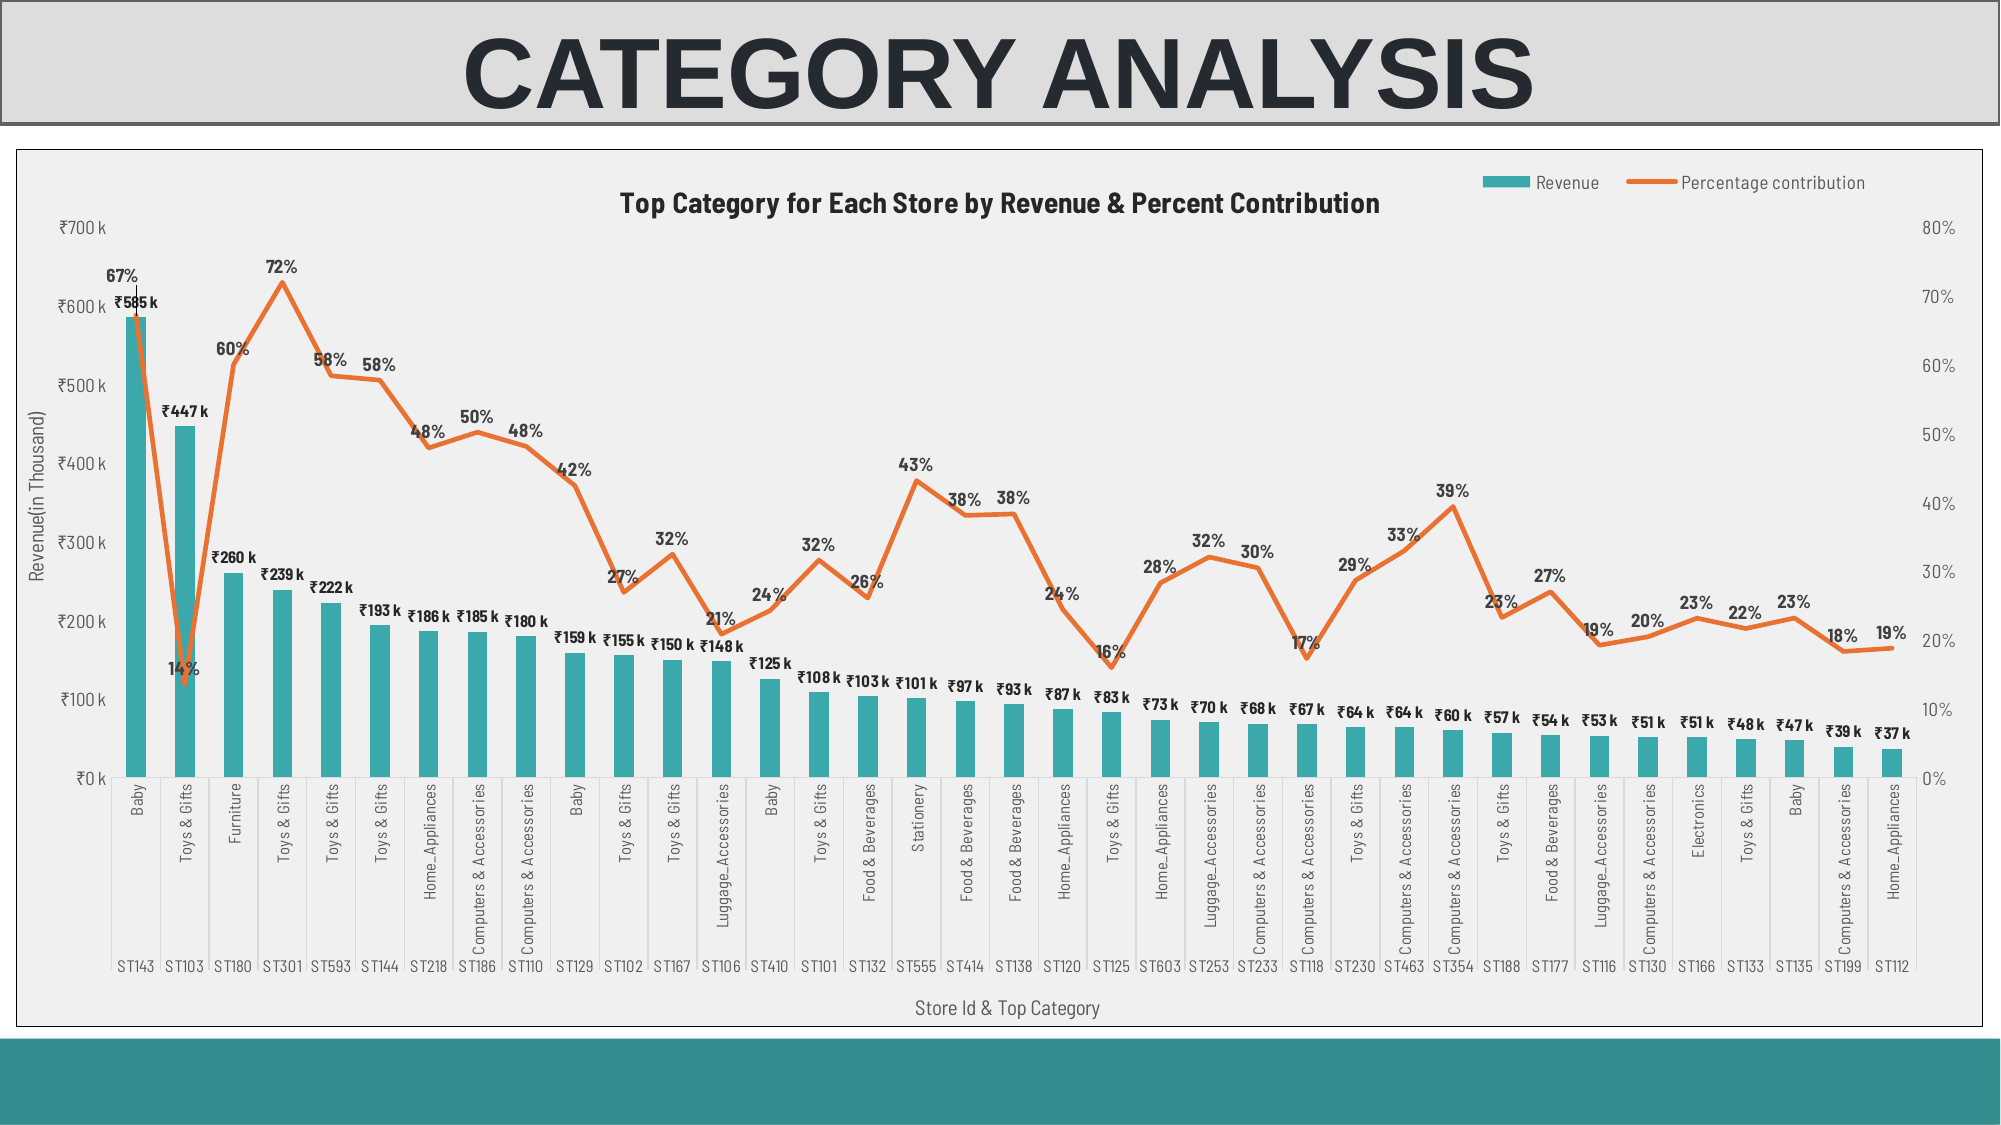

CATEGORY ANALYSIS

### Chart: Top Category for Each Store by Revenue & Percent Contribution

| Category | Revenue | Percentage contribution |
|---|---|---|
| Baby | 585422.370000001 | 0.672065574654265 |
| Toys & Gifts | 446612.340000001 | 0.135448930147851 |
| Furniture | 259995.389999999 | 0.600170151254793 |
| Toys & Gifts | 238917.739999999 | 0.719906373922461 |
| Toys & Gifts | 222146.99 | 0.583980382199374 |
| Toys & Gifts | 193293.09 | 0.577536199861798 |
| Home_Appliances | 186259.45 | 0.479102604681181 |
| Computers & Accessories | 185076.99 | 0.50198700090735 |
| Computers & Accessories | 179791.66 | 0.4812989549653 |
| Baby | 158569.23 | 0.424052365921235 |
| Toys & Gifts | 155305.259999999 | 0.268977494776159 |
| Toys & Gifts | 149993.779999999 | 0.32452928914991 |
| Luggage_Accessories | 147912.78 | 0.208242148446421 |
| Baby | 125376.63 | 0.242635961264831 |
| Toys & Gifts | 108098.64 | 0.315916841808861 |
| Food & Beverages | 103387.259999999 | 0.260793429859476 |
| Stationery | 100794.55 | 0.431597275018077 |
| Food & Beverages | 97077.42 | 0.38095345357336 |
| Food & Beverages | 93481.7600000001 | 0.382982367001143 |
| Home_Appliances | 86511.2499999999 | 0.244221248663662 |
| Toys & Gifts | 83211.4599999999 | 0.159656020893024 |
| Home_Appliances | 73349.84 | 0.282612928866536 |
| Luggage_Accessories | 70024.9099999999 | 0.320443517278597 |
| Computers & Accessories | 67837.45 | 0.304592816296328 |
| Computers & Accessories | 67463.27 | 0.172741799783983 |
| Toys & Gifts | 63944.61 | 0.286505437655015 |
| Computers & Accessories | 63878.9999999999 | 0.329502726796387 |
| Computers & Accessories | 60152.5599999999 | 0.393820908479653 |
| Toys & Gifts | 56823.9499999999 | 0.232458384578075 |
| Food & Beverages | 53809.83 | 0.269919559603854 |
| Luggage_Accessories | 53017.8899999999 | 0.192170254688278 |
| Computers & Accessories | 51117.4899999999 | 0.204492879561941 |
| Electronics | 50923.72 | 0.231449803468384 |
| Toys & Gifts | 48315.58 | 0.216444882948693 |
| Baby | 47089.73 | 0.231699041245618 |
| Computers & Accessories | 38722.6999999999 | 0.183186141799273 |
| Home_Appliances | 36789.78 | 0.187748191171362 |